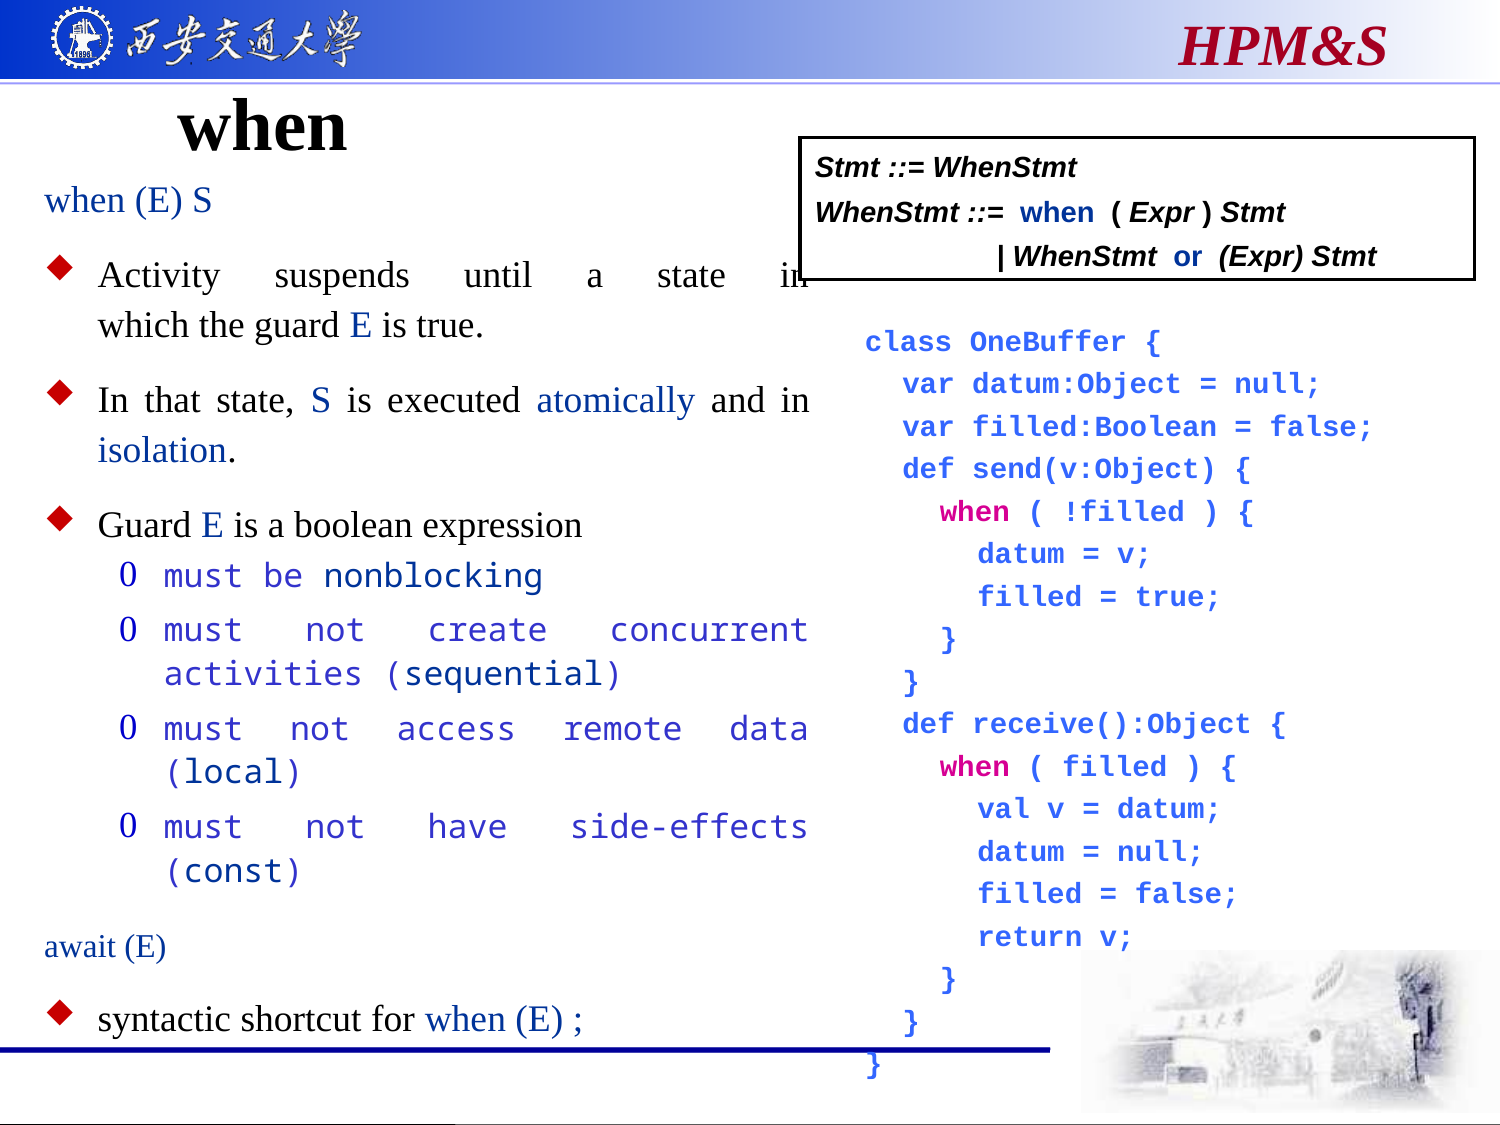

# when
Stmt ::= WhenStmt
WhenStmt ::=  when  ( Expr ) Stmt
                      | WhenStmt  or  (Expr) Stmt
when (E) S
Activity suspends until a state in
which the guard E is true.
In that state, S is executed atomically and in isolation.
Guard E is a boolean expression
must be nonblocking
must not create concurrent activities (sequential)
must not access remote data (local)
must not have side-effects (const)
await (E)
syntactic shortcut for when (E) ;
class OneBuffer {
	var datum:Object = null;
	var filled:Boolean = false;
	def send(v:Object) {
		when ( !filled ) {
			datum = v;
			filled = true;
		}
	}
	def receive():Object {
		when ( filled ) {
			val v = datum;
			datum = null;
			filled = false;
			return v;
		}
	}
}